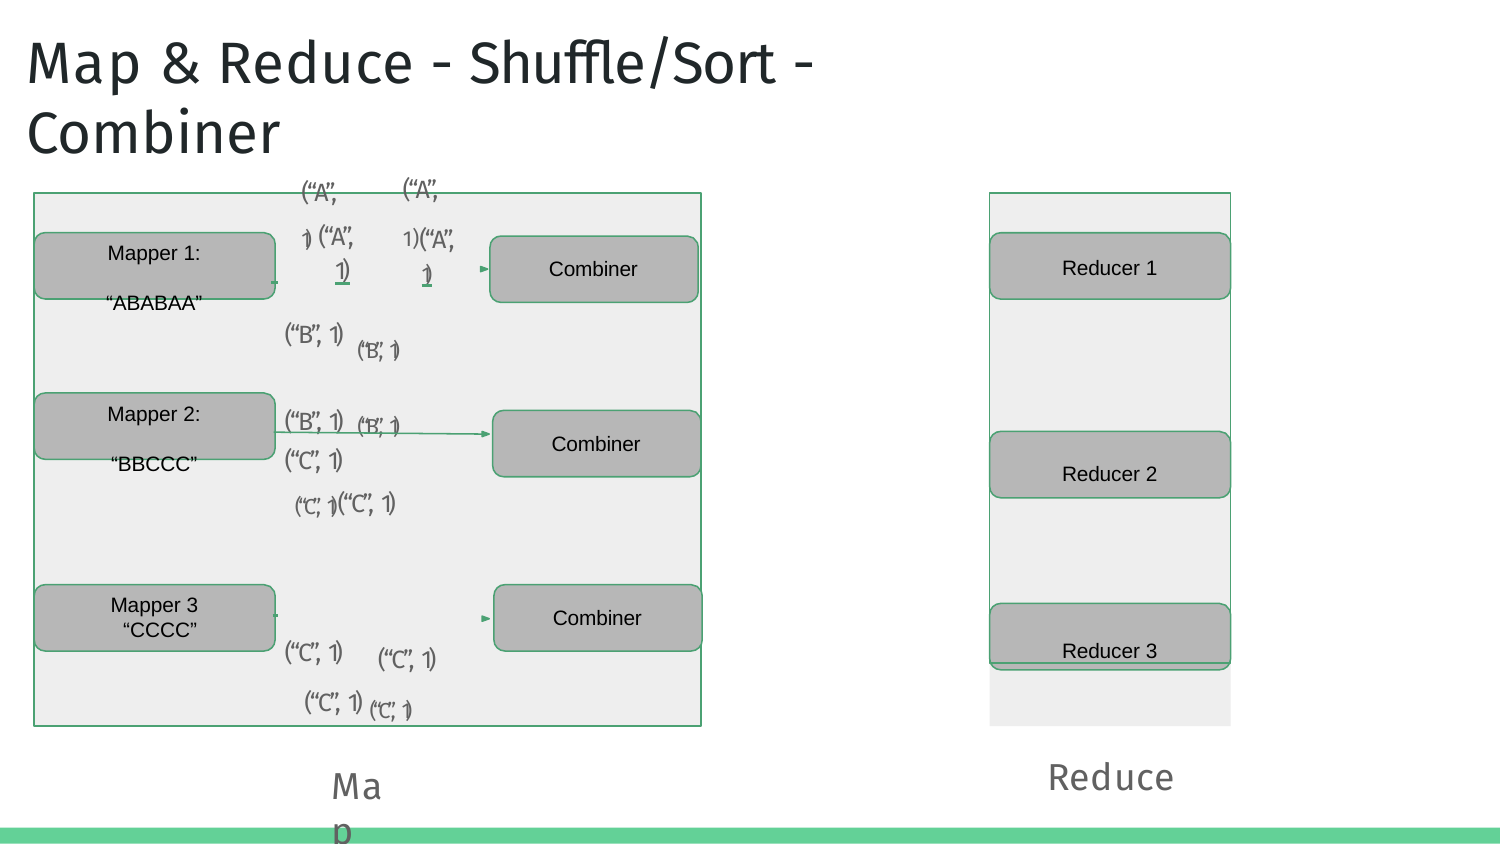

# Map & Reduce - Shuffle/Sort - Combiner
(“A”,
(“A”,

Reducer 1

Reducer 2

Reducer 3
1) (“A”,
1)(“A”,

Mapper 1:  “ABABAA”
 	1)	1)
(“B”, 1)  (“B”, 1)
Combiner

(“B”, 1)  (“B”, 1)

Mapper 2:  “BBCCC”
Combiner

(“C”, 1)
(“C”, 1)(“C”, 1)

Mapper 3  “CCCC”

Combiner
(“C”, 1)
(“C”, 1)
(“C”, 1) (“C”, 1)
Reduce
Map